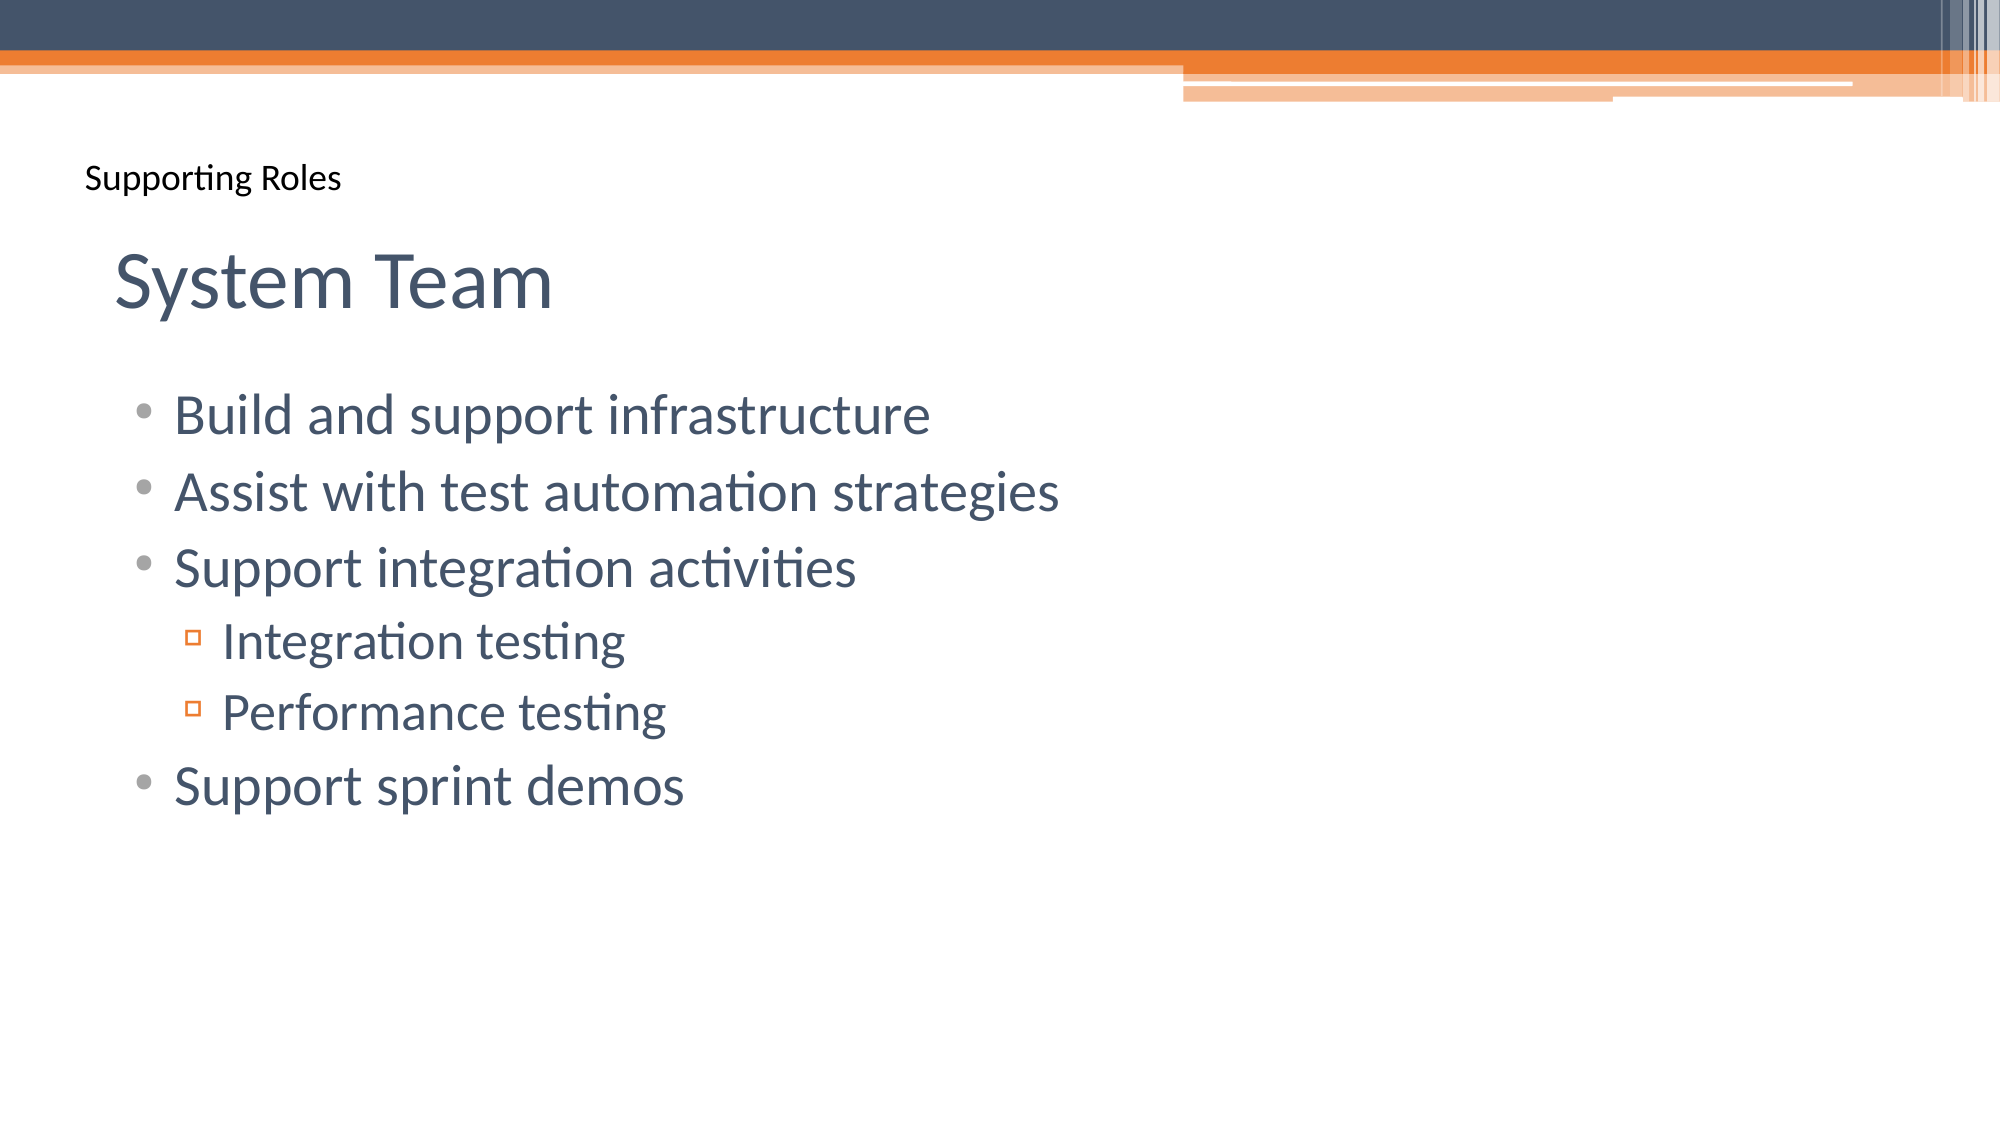

Supporting Roles
# System Team
Build and support infrastructure
Assist with test automation strategies
Support integration activities
Integration testing
Performance testing
Support sprint demos